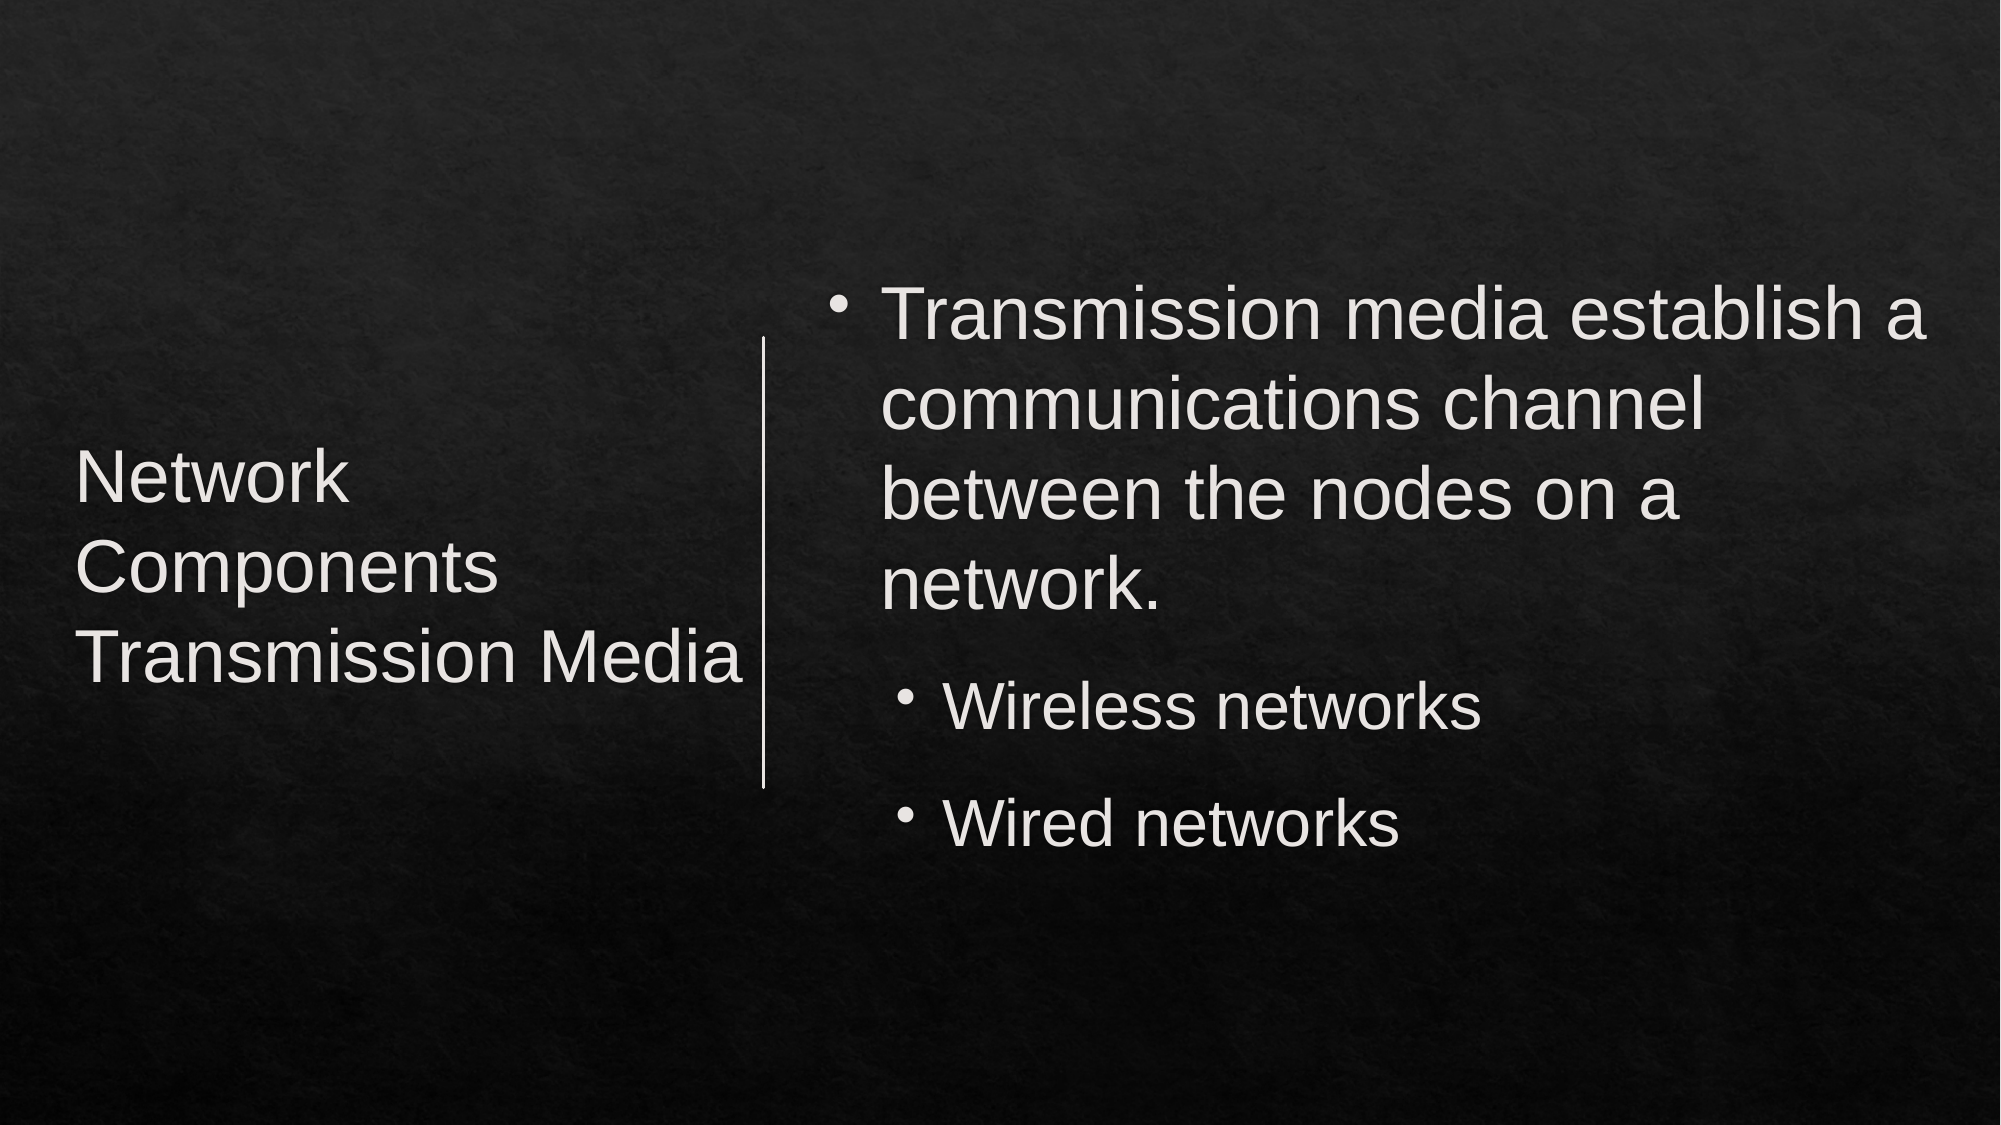

# Network Components Transmission Media
Transmission media establish a communications channel between the nodes on a network.
Wireless networks
Wired networks
10